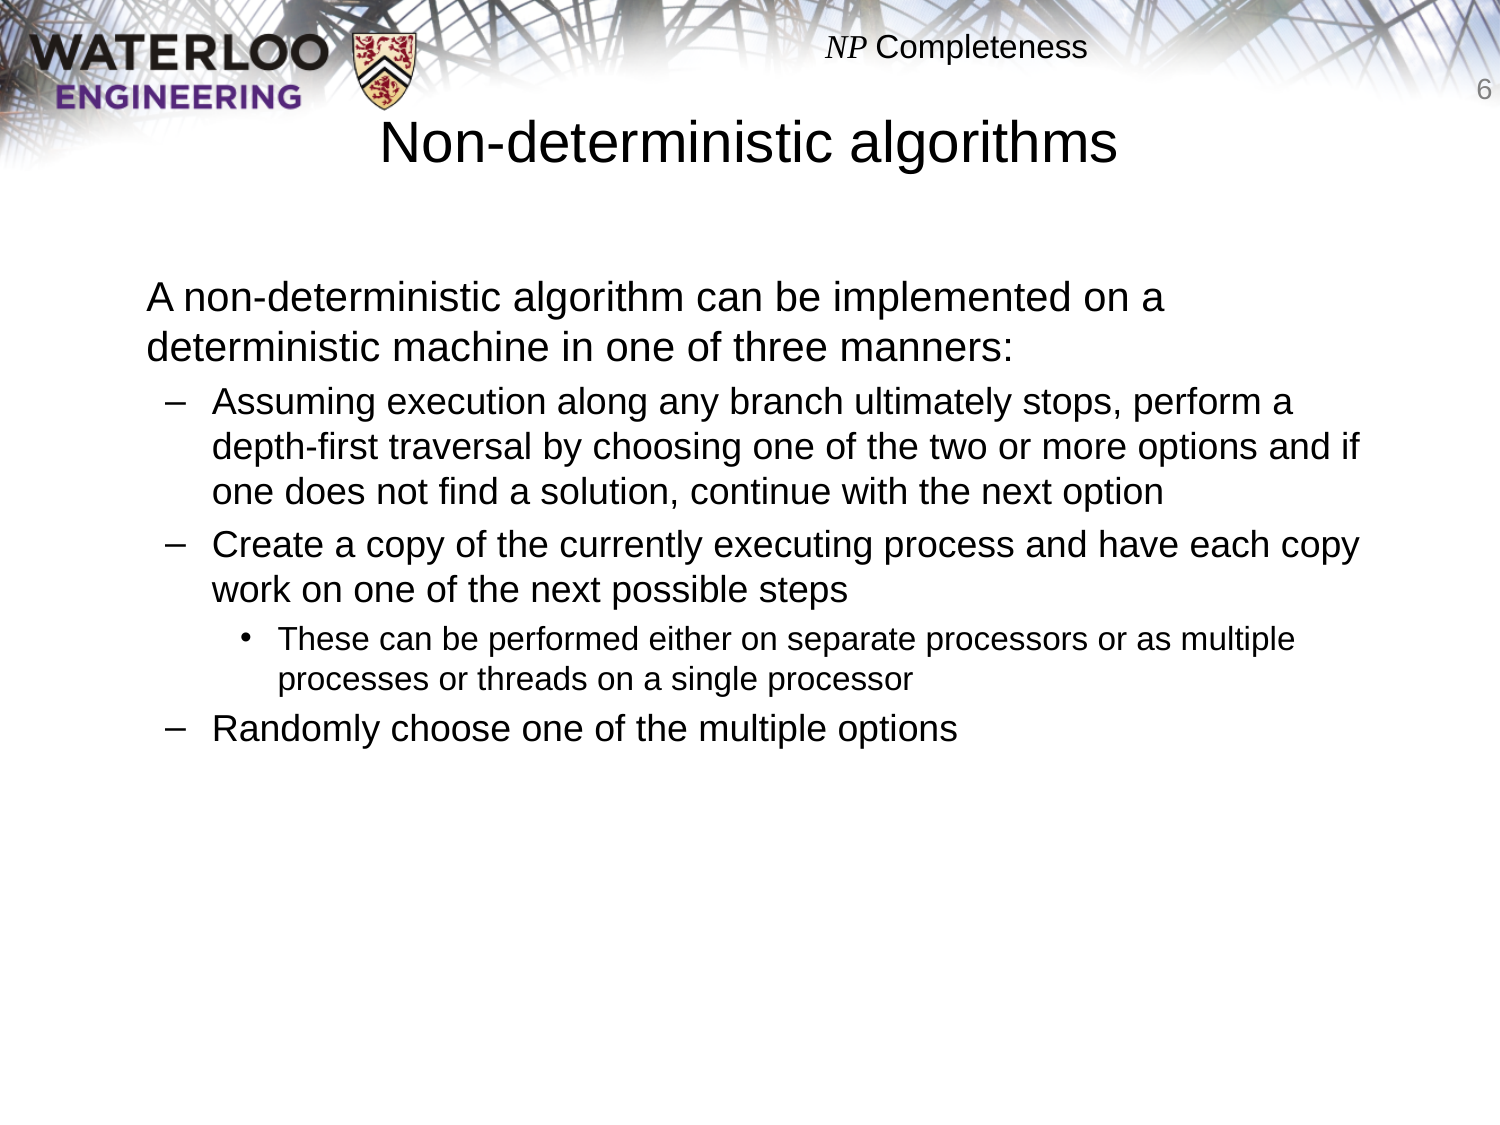

# Non-deterministic algorithms
	A non-deterministic algorithm can be implemented on a deterministic machine in one of three manners:
Assuming execution along any branch ultimately stops, perform a depth-first traversal by choosing one of the two or more options and if one does not find a solution, continue with the next option
Create a copy of the currently executing process and have each copy work on one of the next possible steps
These can be performed either on separate processors or as multiple processes or threads on a single processor
Randomly choose one of the multiple options